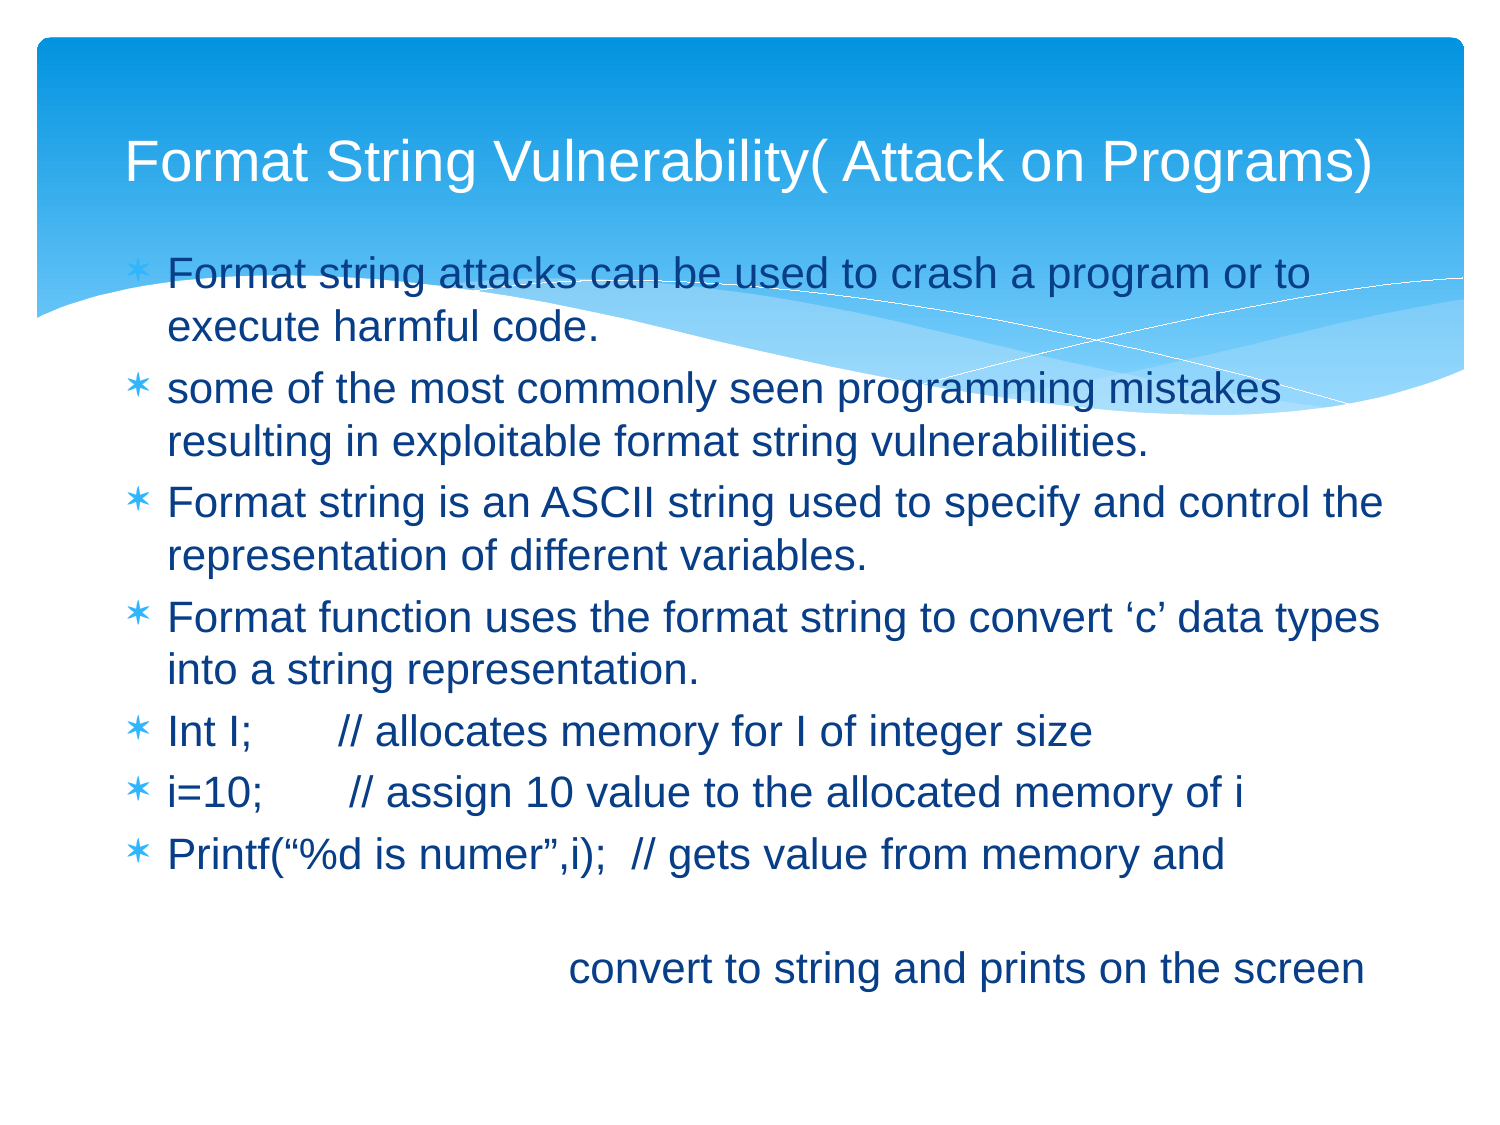

# Format String Vulnerability( Attack on Programs)
Format string attacks can be used to crash a program or to execute harmful code.
some of the most commonly seen programming mistakes resulting in exploitable format string vulnerabilities.
Format string is an ASCII string used to specify and control the representation of different variables.
Format function uses the format string to convert ‘c’ data types into a string representation.
Int I;       // allocates memory for I of integer size
i=10;       // assign 10 value to the allocated memory of i
Printf(“%d is numer”,i);  // gets value from memory and
                                    convert to string and prints on the screen